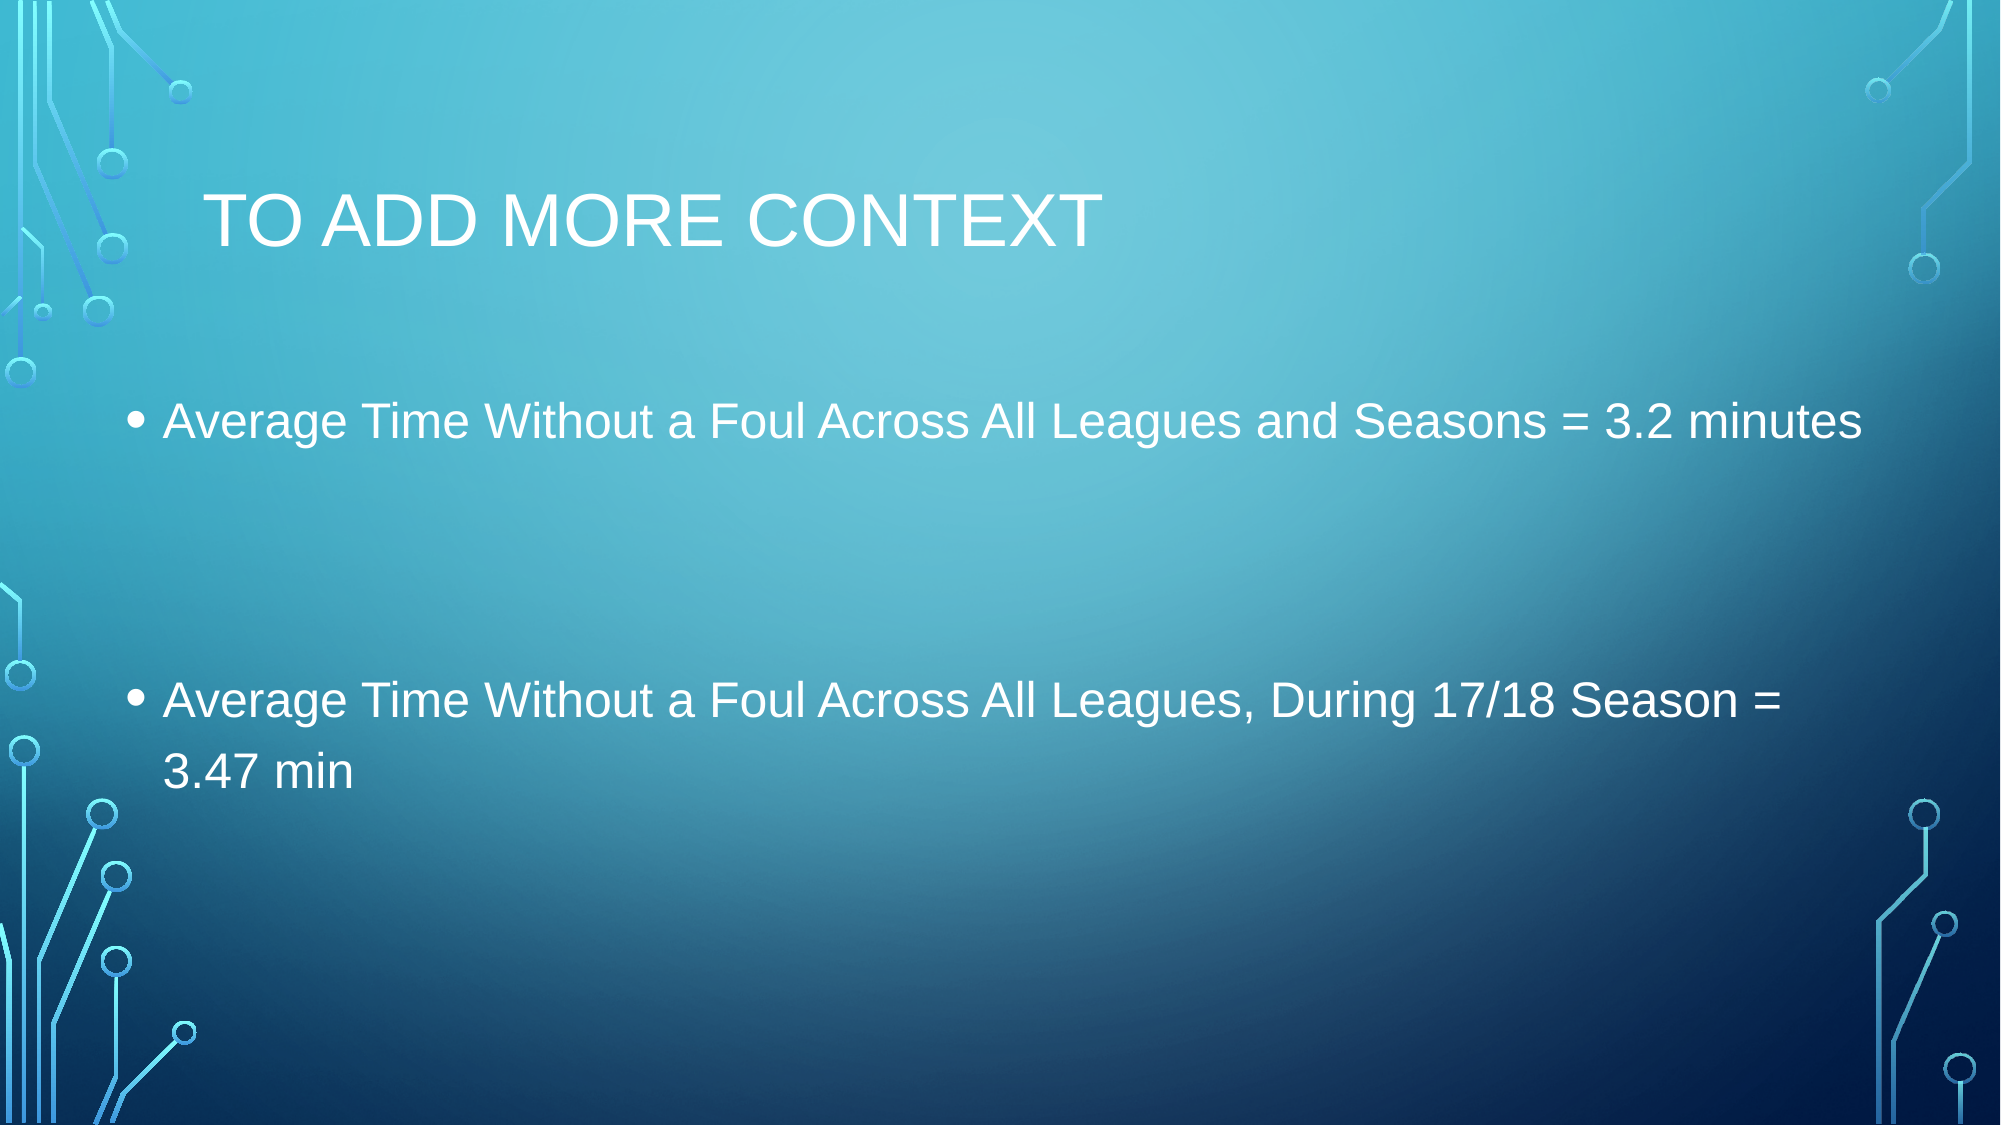

# To add more context
Average Time Without a Foul Across All Leagues and Seasons = 3.2 minutes

Average Time Without a Foul Across All Leagues, During 17/18 Season = 3.47 min